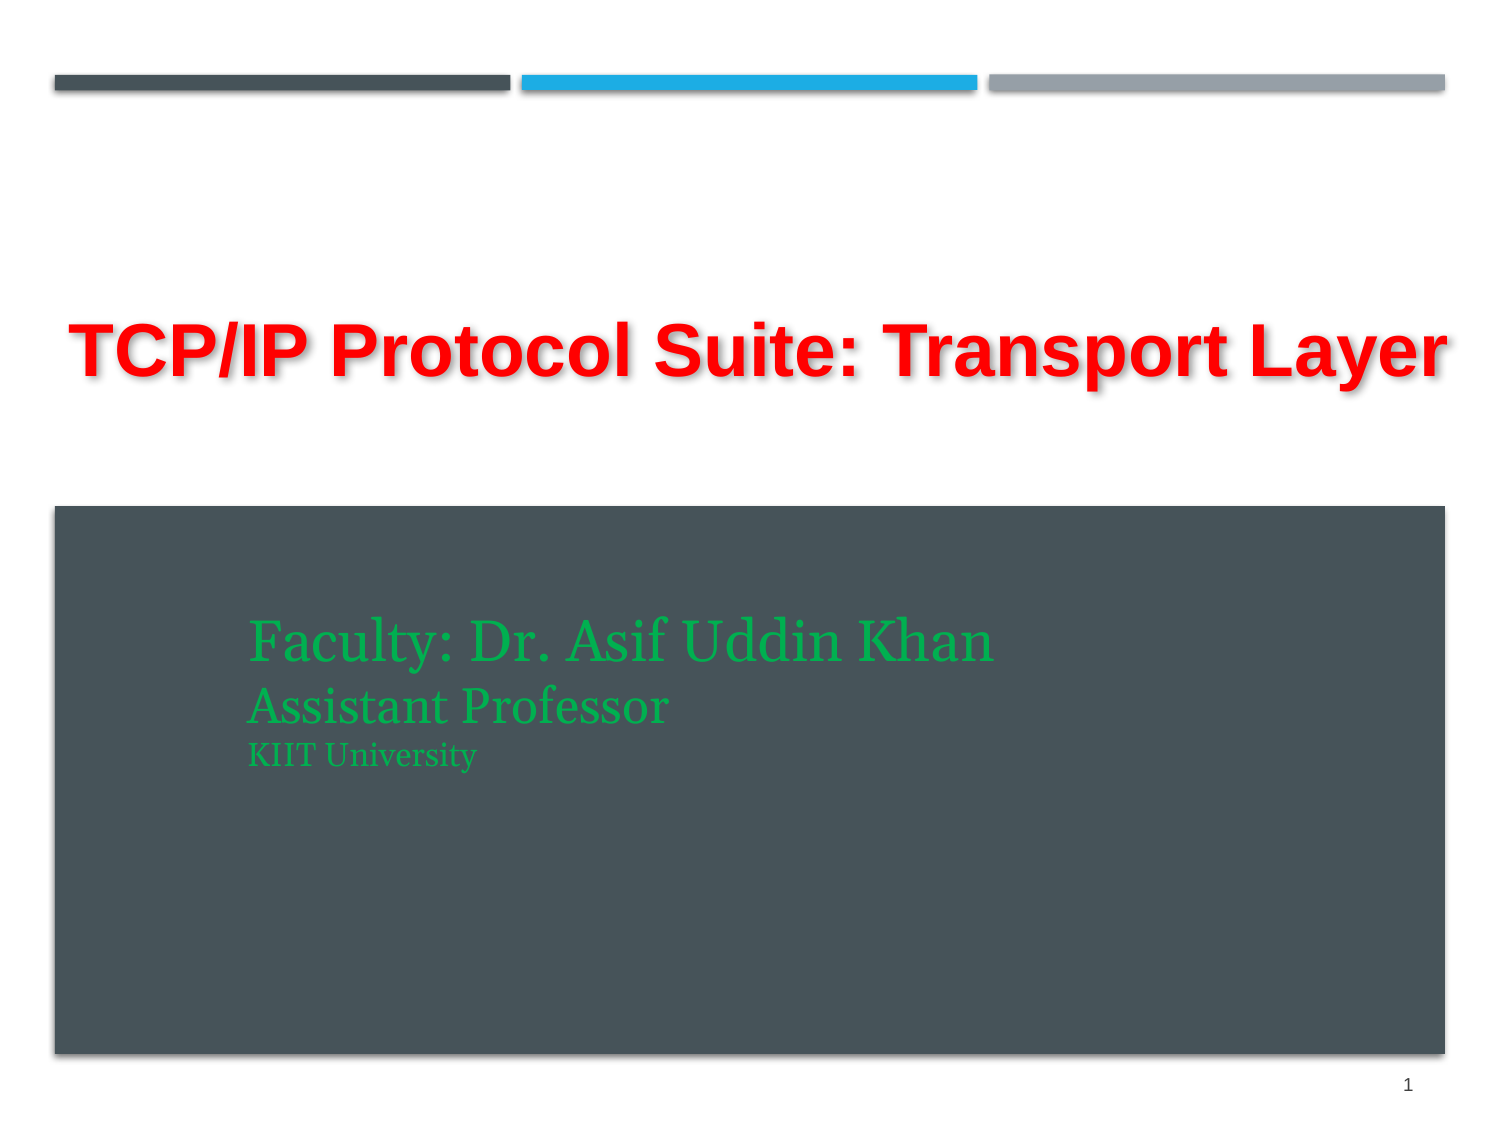

# TCP/IP Protocol Suite: Transport Layer
Faculty: Dr. Asif Uddin Khan
Assistant Professor
KIIT University
1